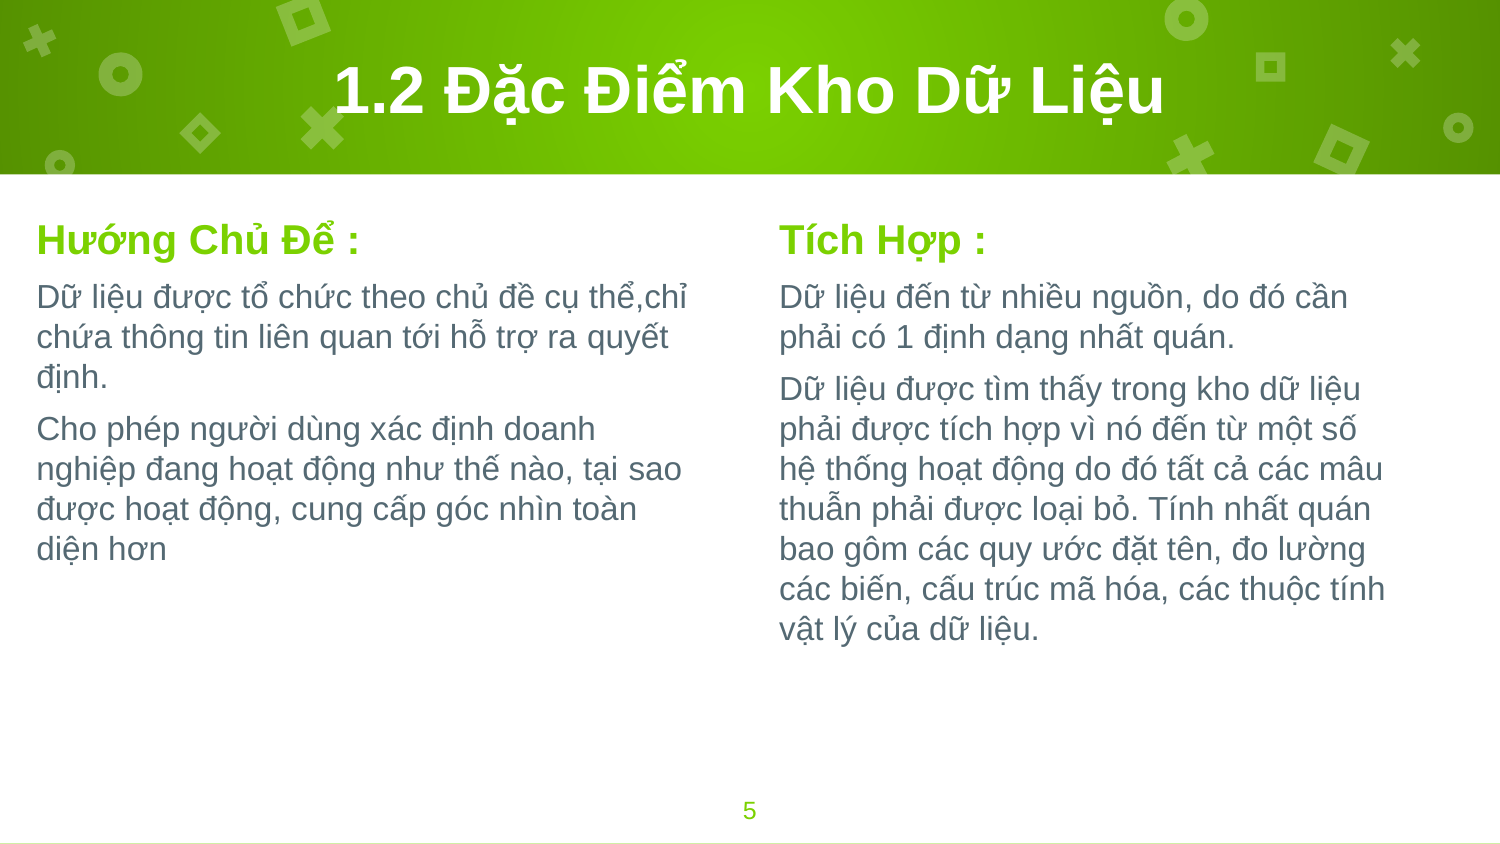

# 1.2 Đặc Điểm Kho Dữ Liệu
Hướng Chủ Để :
Dữ liệu được tổ chức theo chủ đề cụ thể,chỉ chứa thông tin liên quan tới hỗ trợ ra quyết định.
Cho phép người dùng xác định doanh nghiệp đang hoạt động như thế nào, tại sao được hoạt động, cung cấp góc nhìn toàn diện hơn
Tích Hợp :
Dữ liệu đến từ nhiều nguồn, do đó cần phải có 1 định dạng nhất quán.
Dữ liệu được tìm thấy trong kho dữ liệu phải được tích hợp vì nó đến từ một số hệ thống hoạt động do đó tất cả các mâu thuẫn phải được loại bỏ. Tính nhất quán bao gôm các quy ước đặt tên, đo lường các biến, cấu trúc mã hóa, các thuộc tính vật lý của dữ liệu.
5